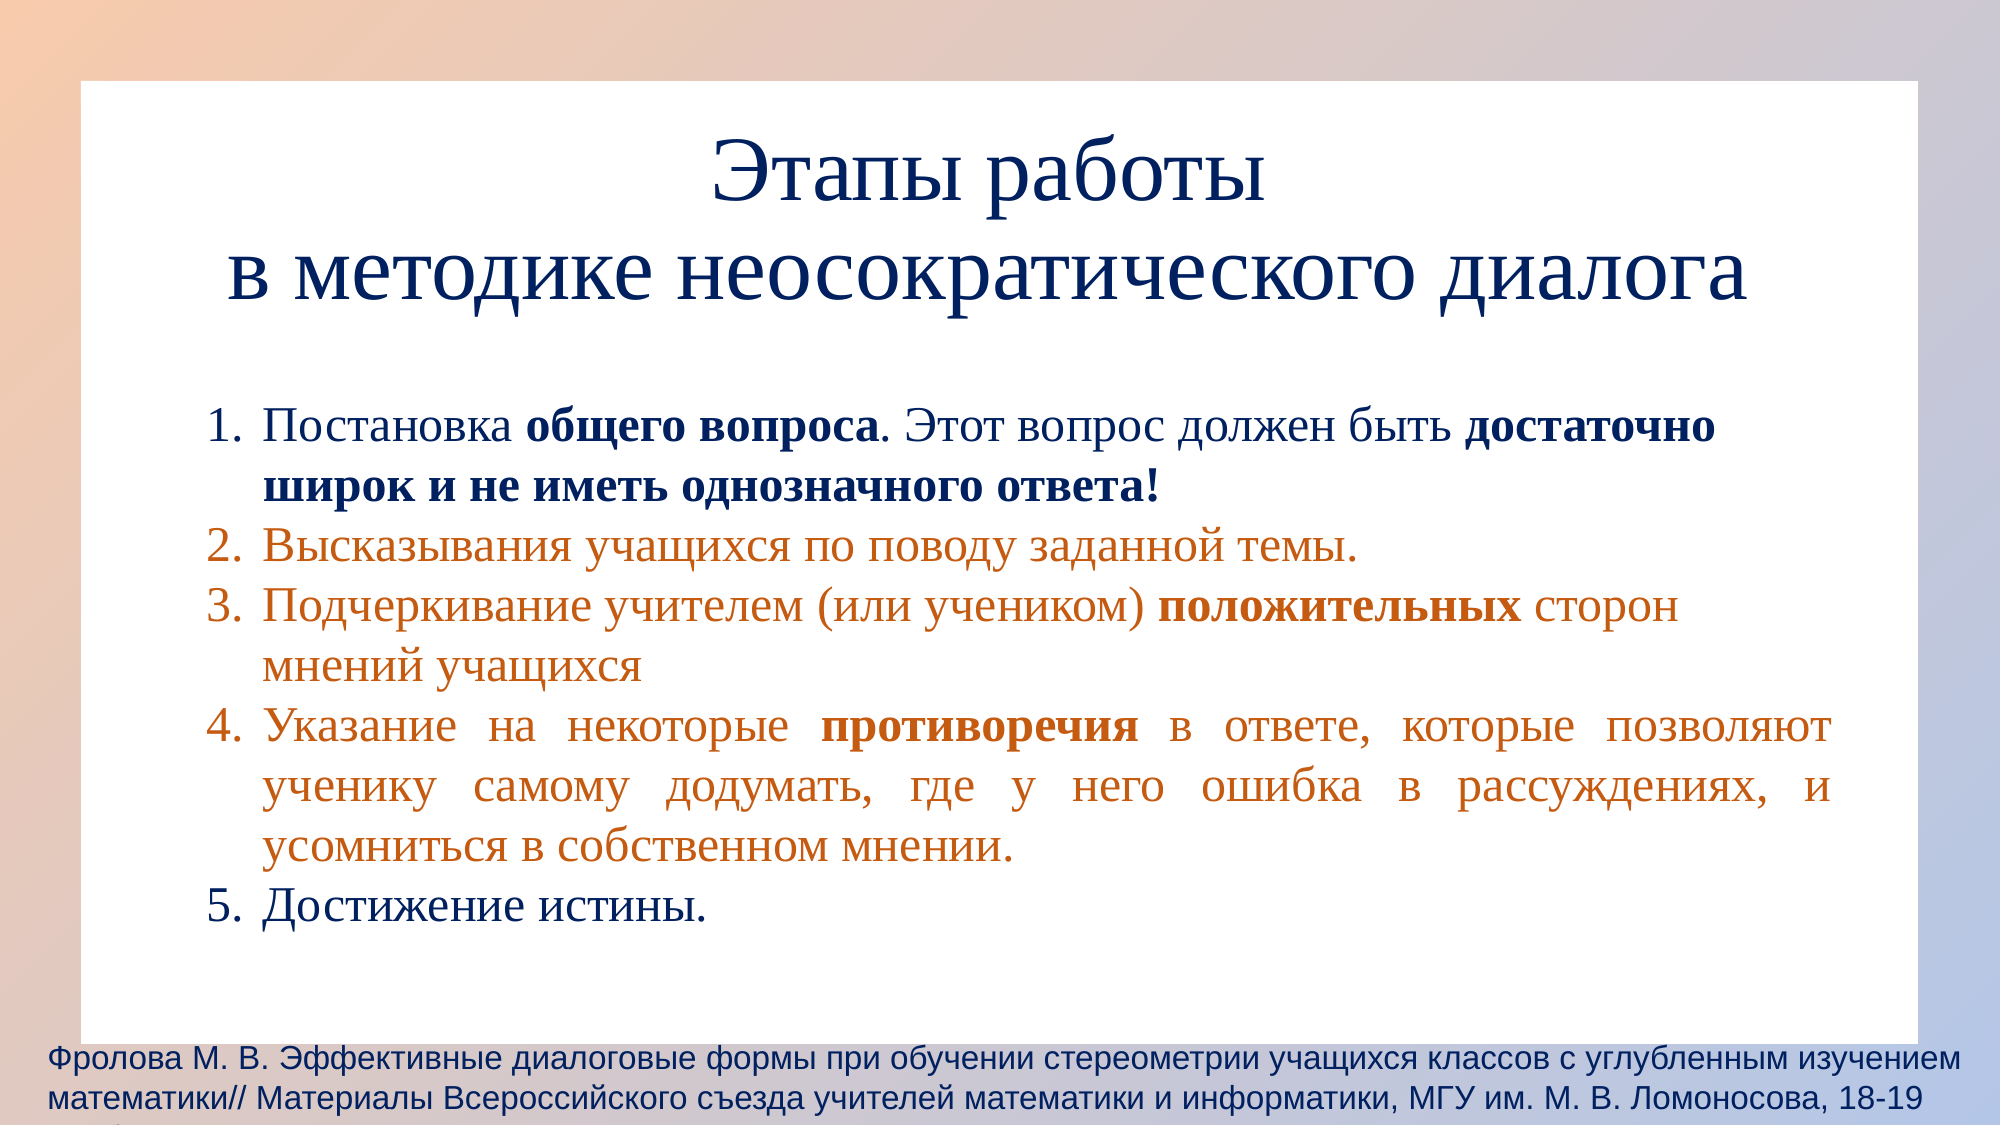

# Этапы работы в методике неосократического диалога

Постановка общего вопроса. Этот вопрос должен быть достаточно широк и не иметь однозначного ответа!
Высказывания учащихся по поводу заданной темы.
Подчеркивание учителем (или учеником) положительных сторон мнений учащихся
Указание на некоторые противоречия в ответе, которые позволяют ученику самому додумать, где у него ошибка в рассуждениях, и усомниться в собственном мнении.
Достижение истины.
Фролова М. В. Эффективные диалоговые формы при обучении стереометрии учащихся классов с углубленным изучением
математики// Материалы Всероссийского съезда учителей математики и информатики, МГУ им. М. В. Ломоносова, 18-19 ноября 2021